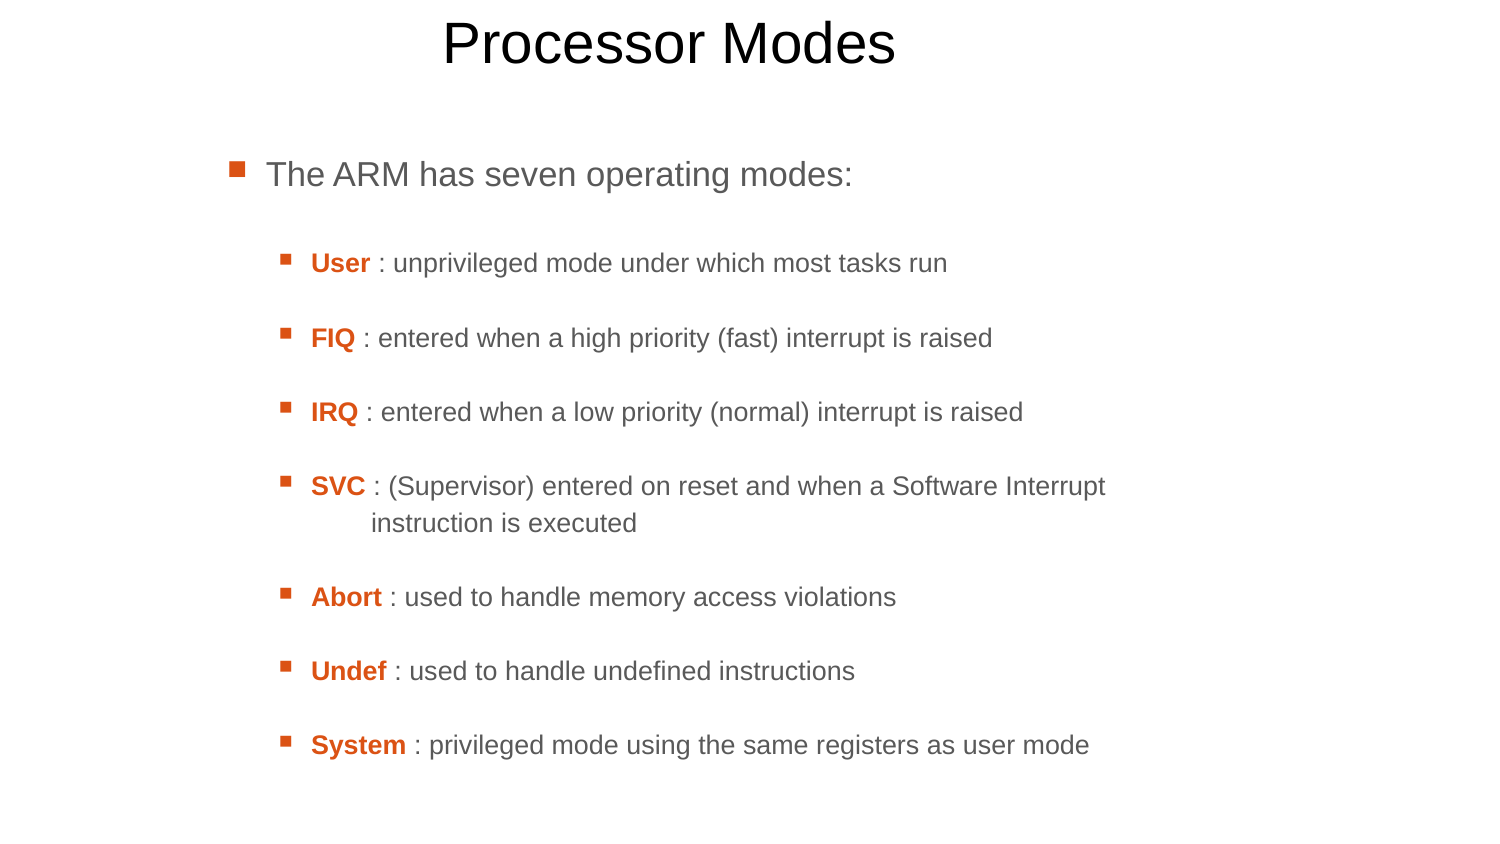

Processor Modes
The ARM has seven operating modes:

User : unprivileged mode under which most tasks run

FIQ : entered when a high priority (fast) interrupt is raised

IRQ : entered when a low priority (normal) interrupt is raised

SVC : (Supervisor) entered on reset and when a Software Interrupt
		        instruction is executed

Abort : used to handle memory access violations

Undef : used to handle undefined instructions

System : privileged mode using the same registers as user mode